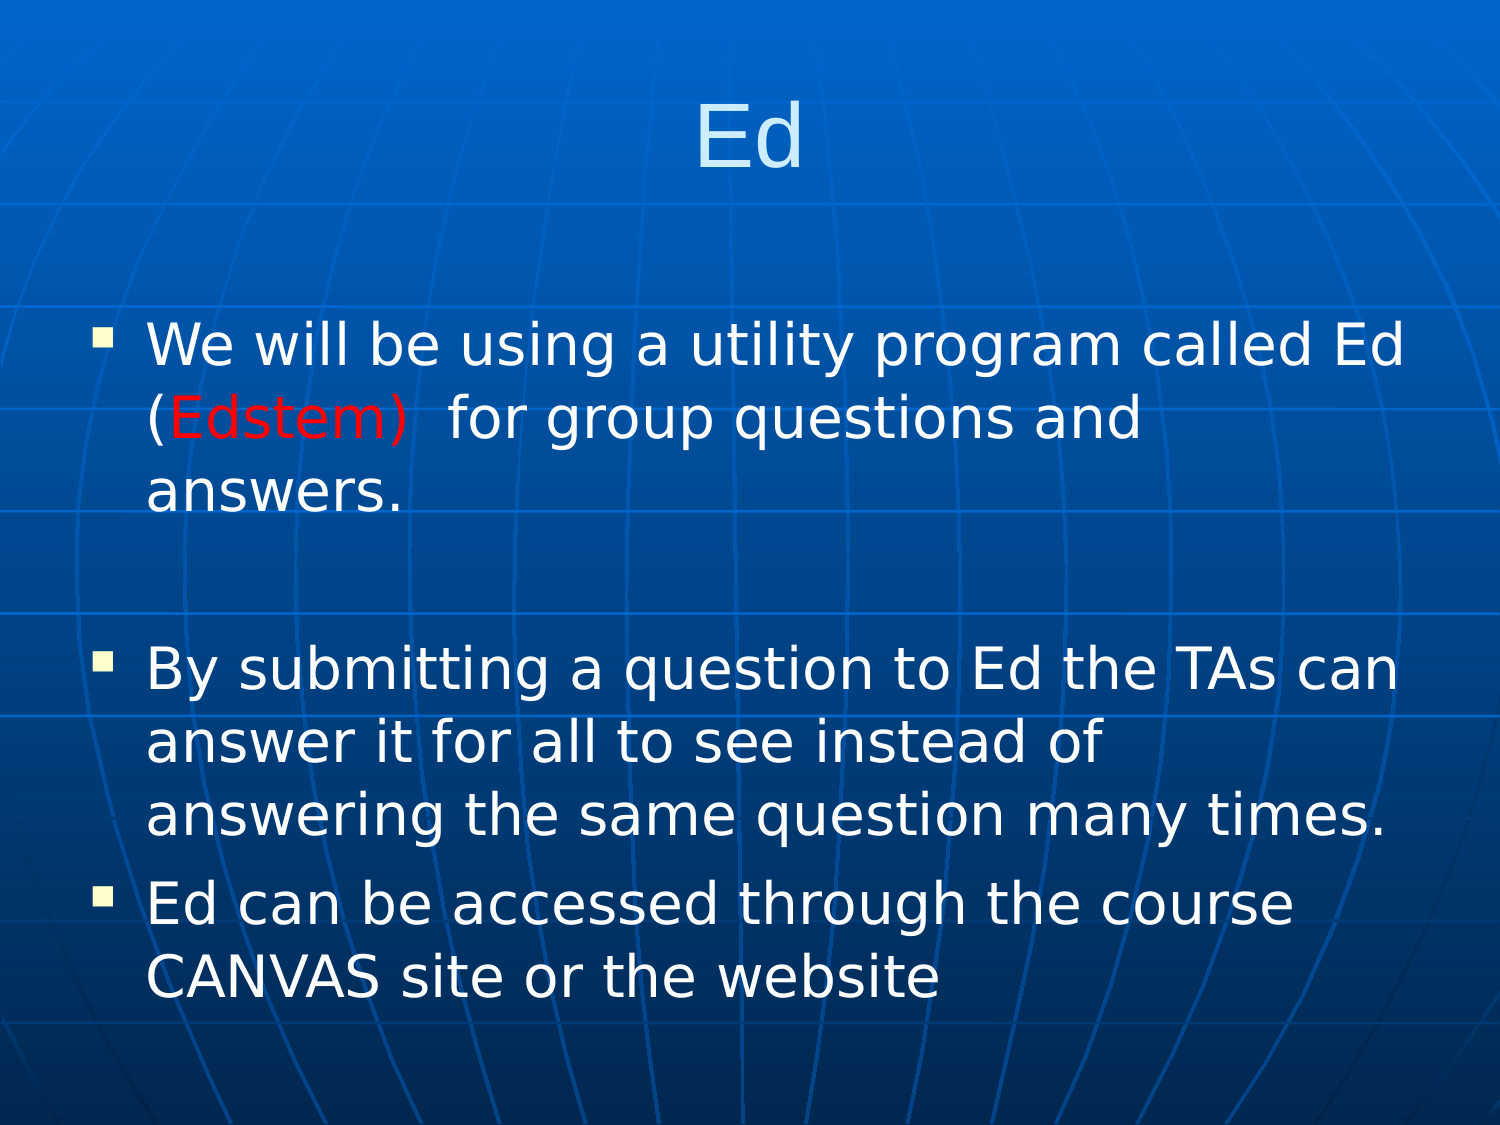

# Ed

We will be using a utility program called Ed (Edstem)  for group questions and answers.

By submitting a question to Ed the TAs can answer it for all to see instead of answering the same question many times.
Ed can be accessed through the course CANVAS site or the website